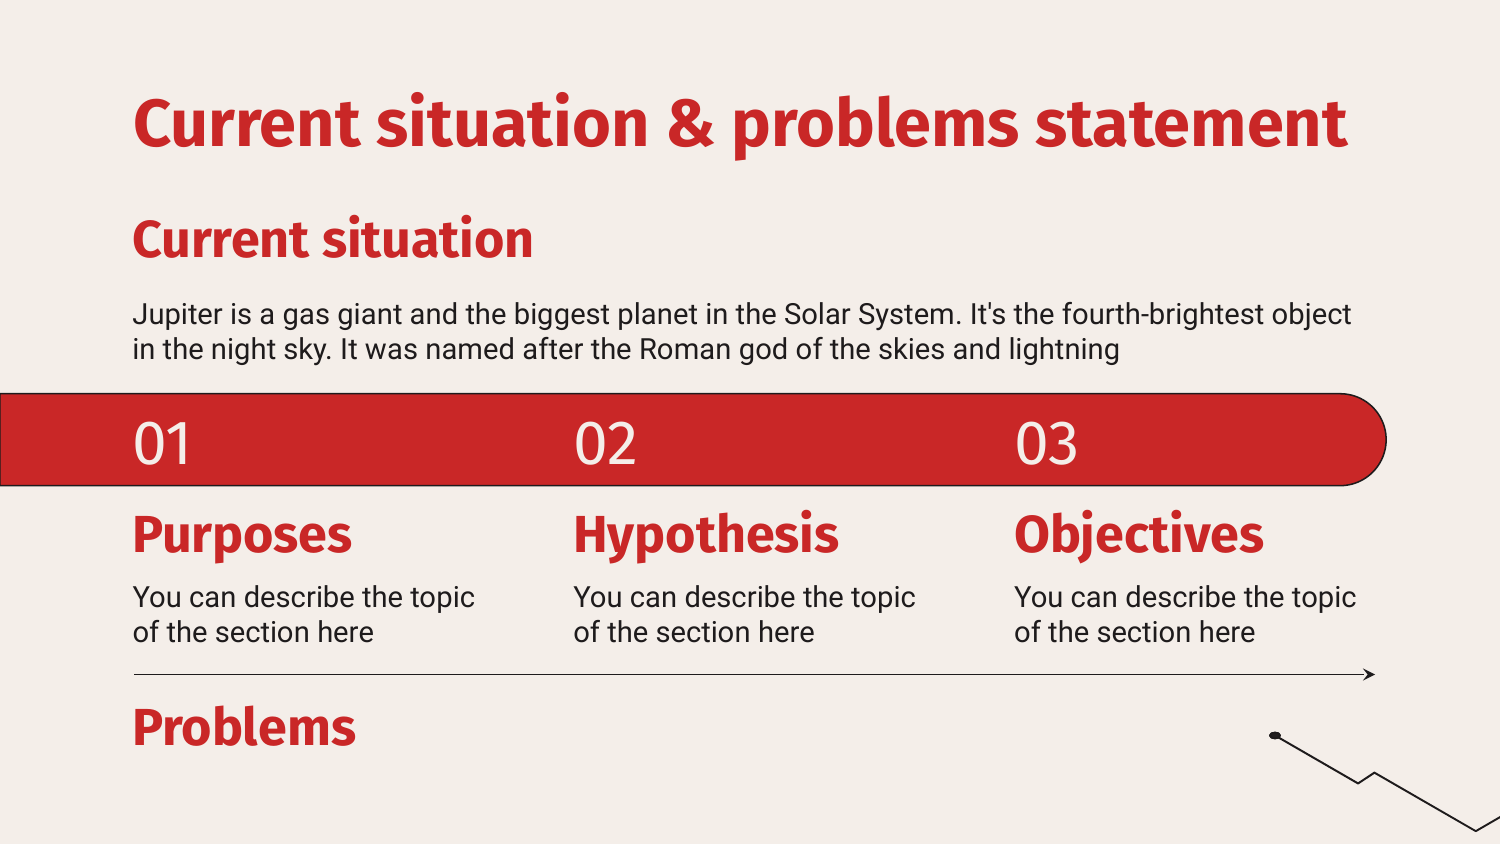

# Current situation & problems statement
Current situation
Jupiter is a gas giant and the biggest planet in the Solar System. It's the fourth-brightest object in the night sky. It was named after the Roman god of the skies and lightning
01
02
03
Purposes
Hypothesis
Objectives
You can describe the topic of the section here
You can describe the topic of the section here
You can describe the topic of the section here
Problems